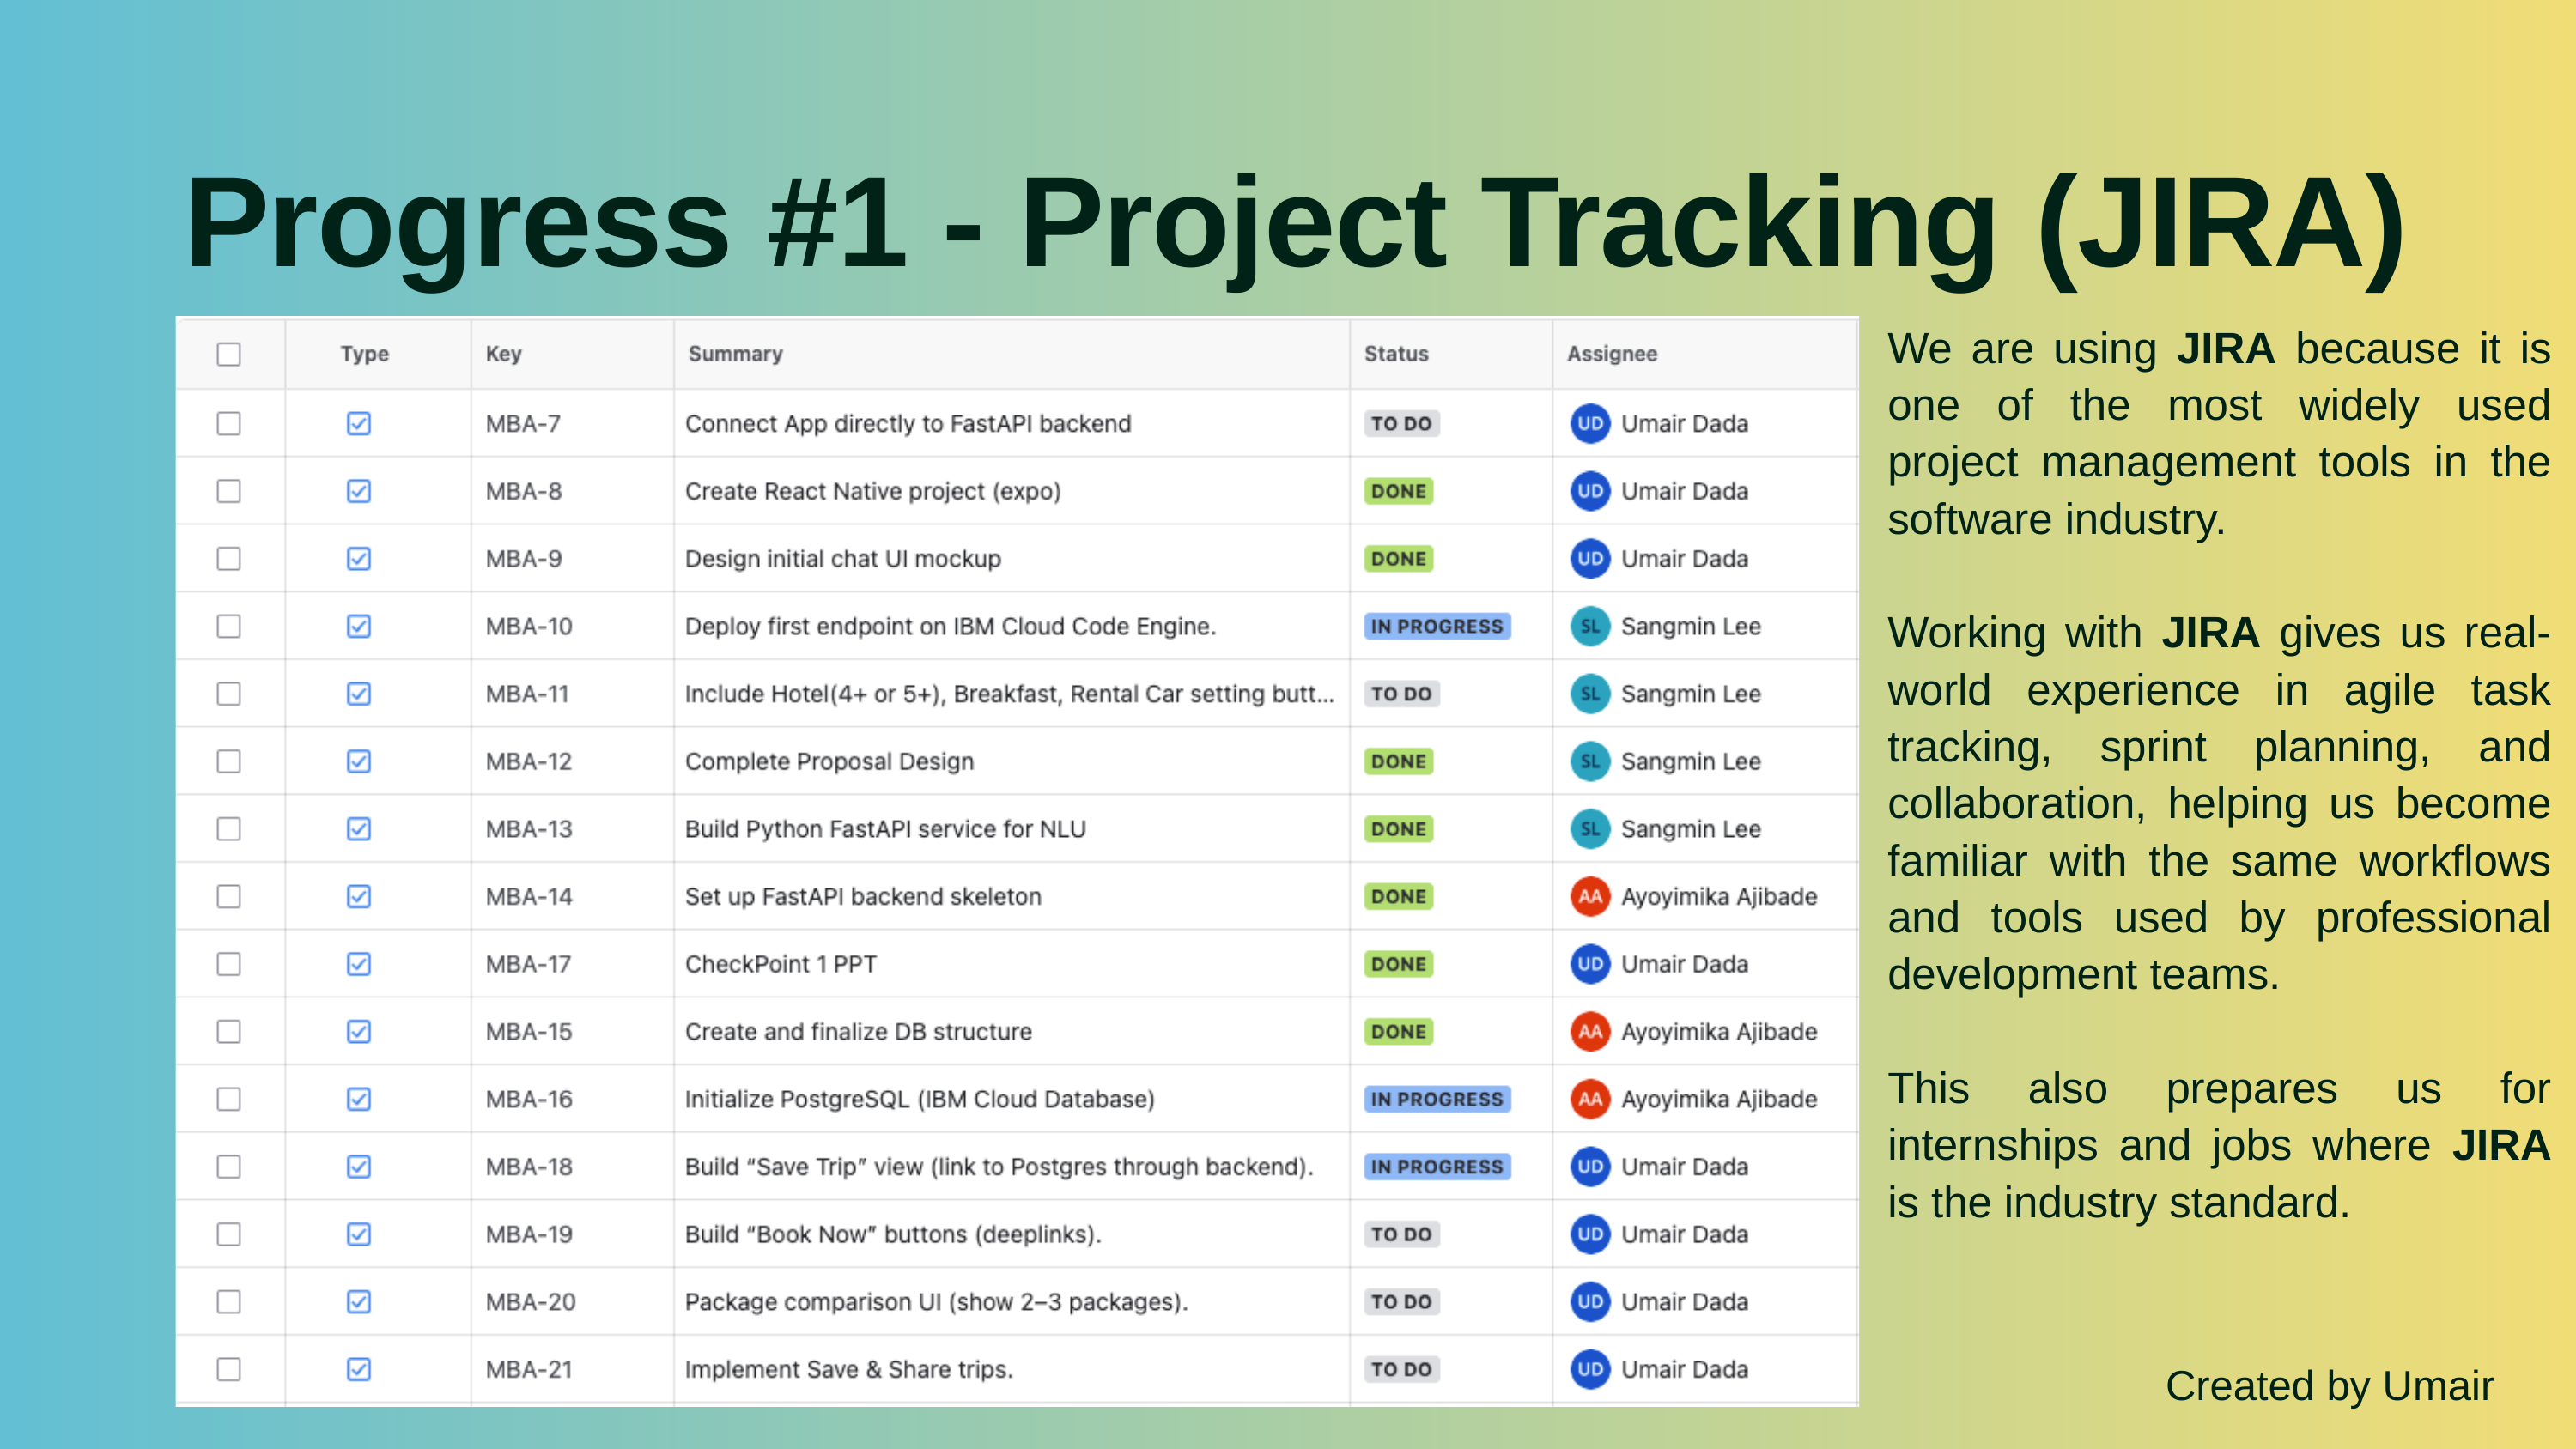

Progress #1 - Project Tracking (JIRA)
We are using JIRA because it is one of the most widely used project management tools in the software industry.

Working with JIRA gives us real-world experience in agile task tracking, sprint planning, and collaboration, helping us become familiar with the same workflows and tools used by professional development teams.

This also prepares us for internships and jobs where JIRA is the industry standard.

Created by Umair